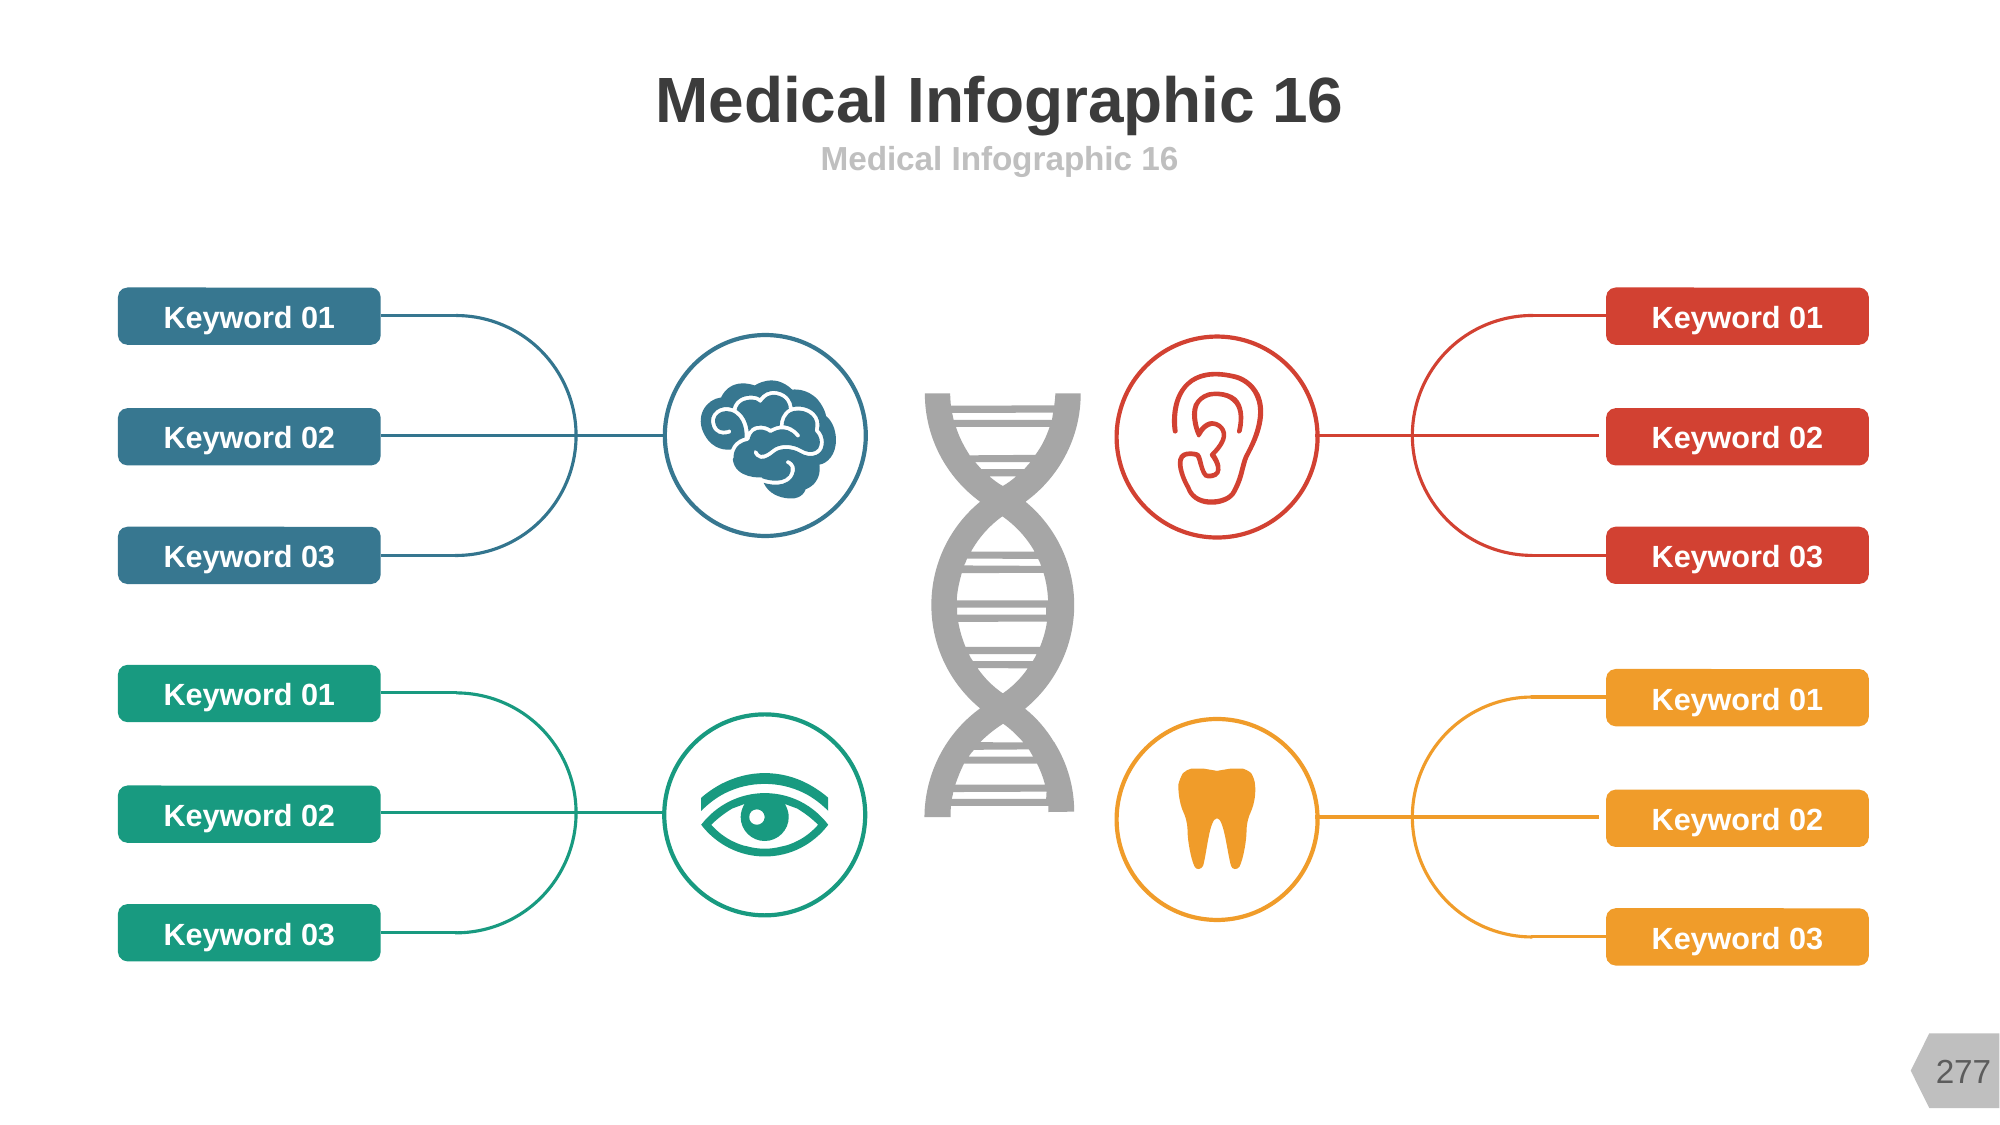

# Medical Infographic 16
Medical Infographic 16
Keyword 01
Keyword 01

Keyword 02
Keyword 02
Keyword 03
Keyword 03
Keyword 01
Keyword 01

Keyword 02
Keyword 02
Keyword 03
Keyword 03